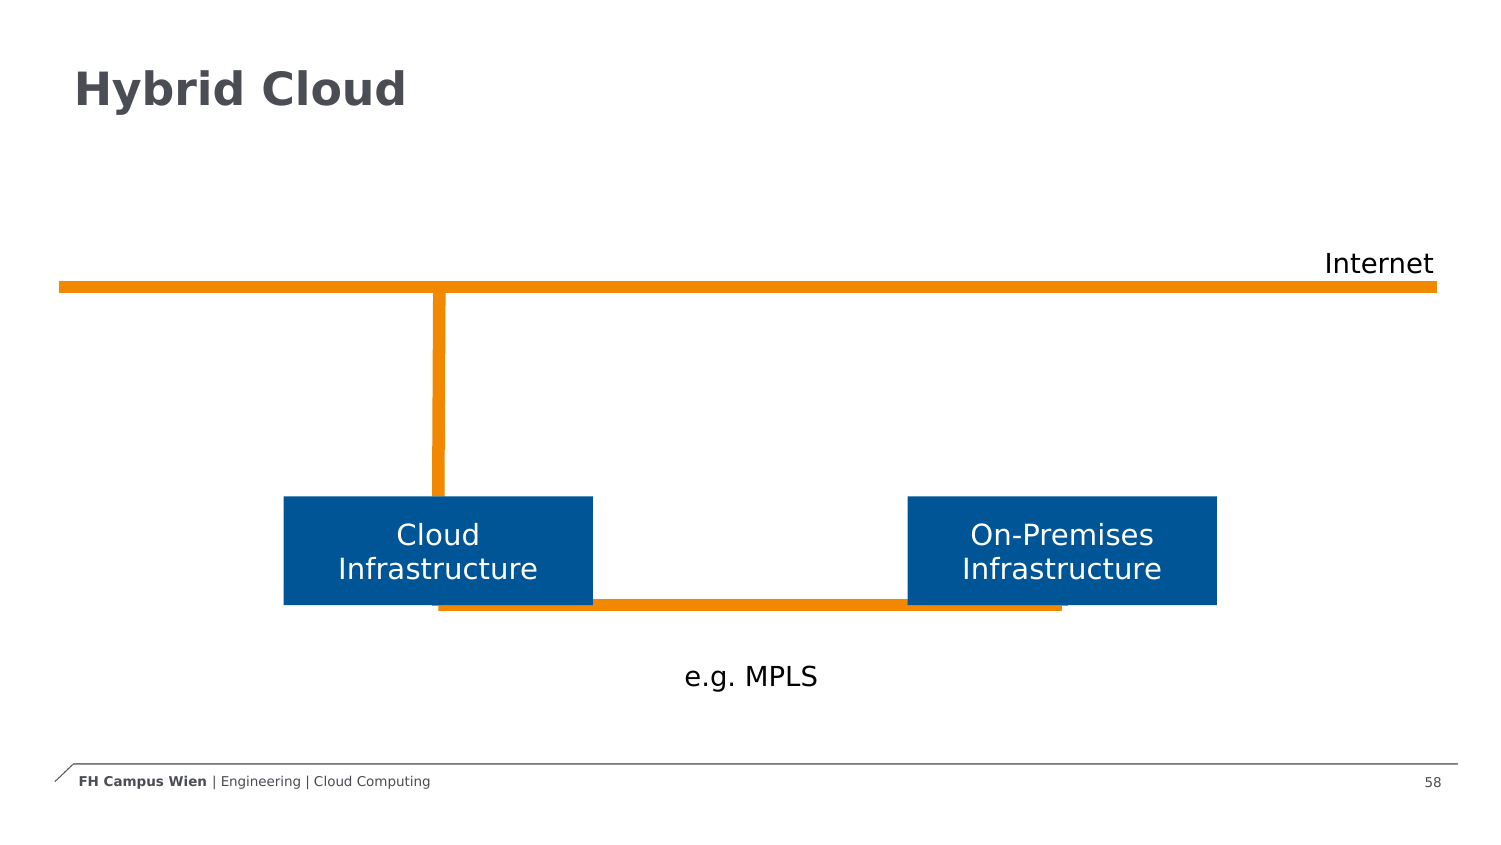

# Hybrid Cloud
Internet
Cloud Infrastructure
On-Premises Infrastructure
e.g. MPLS